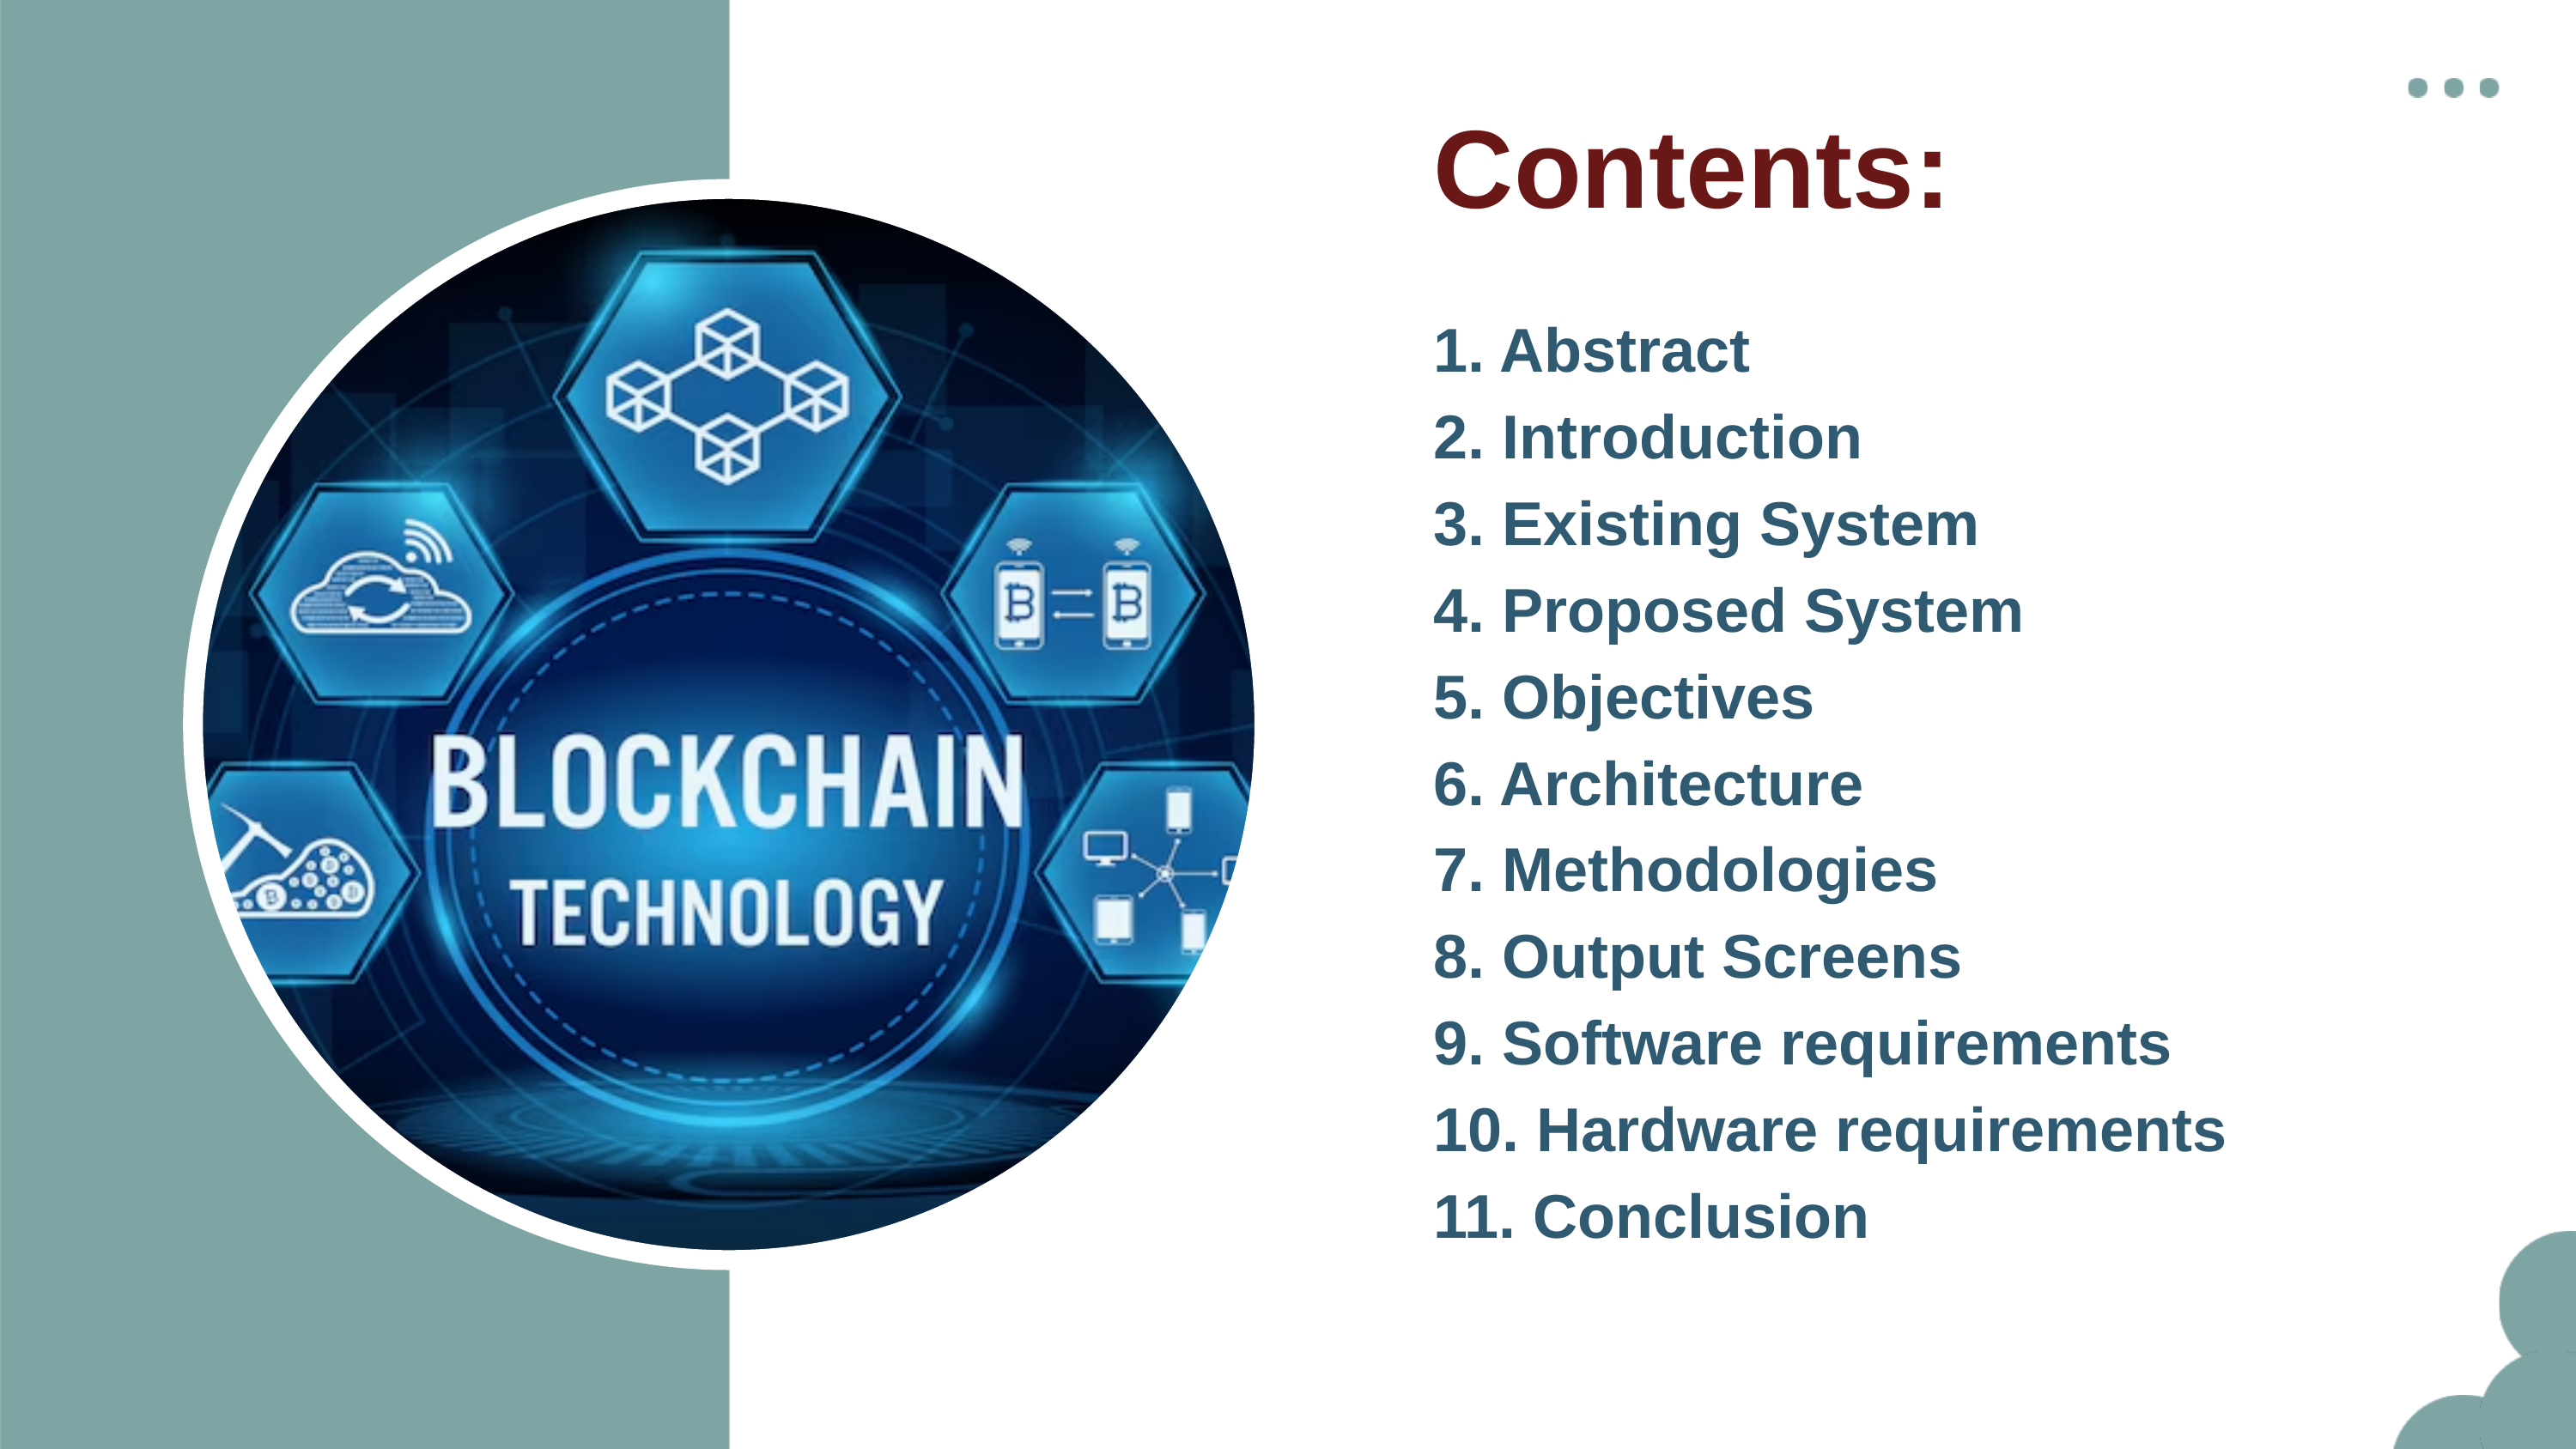

Contents:

1. Abstract
2. Introduction
3. Existing System
4. Proposed System
5. Objectives
6. Architecture
7. Methodologies
8. Output Screens
9. Software requirements
10. Hardware requirements
11. Conclusion